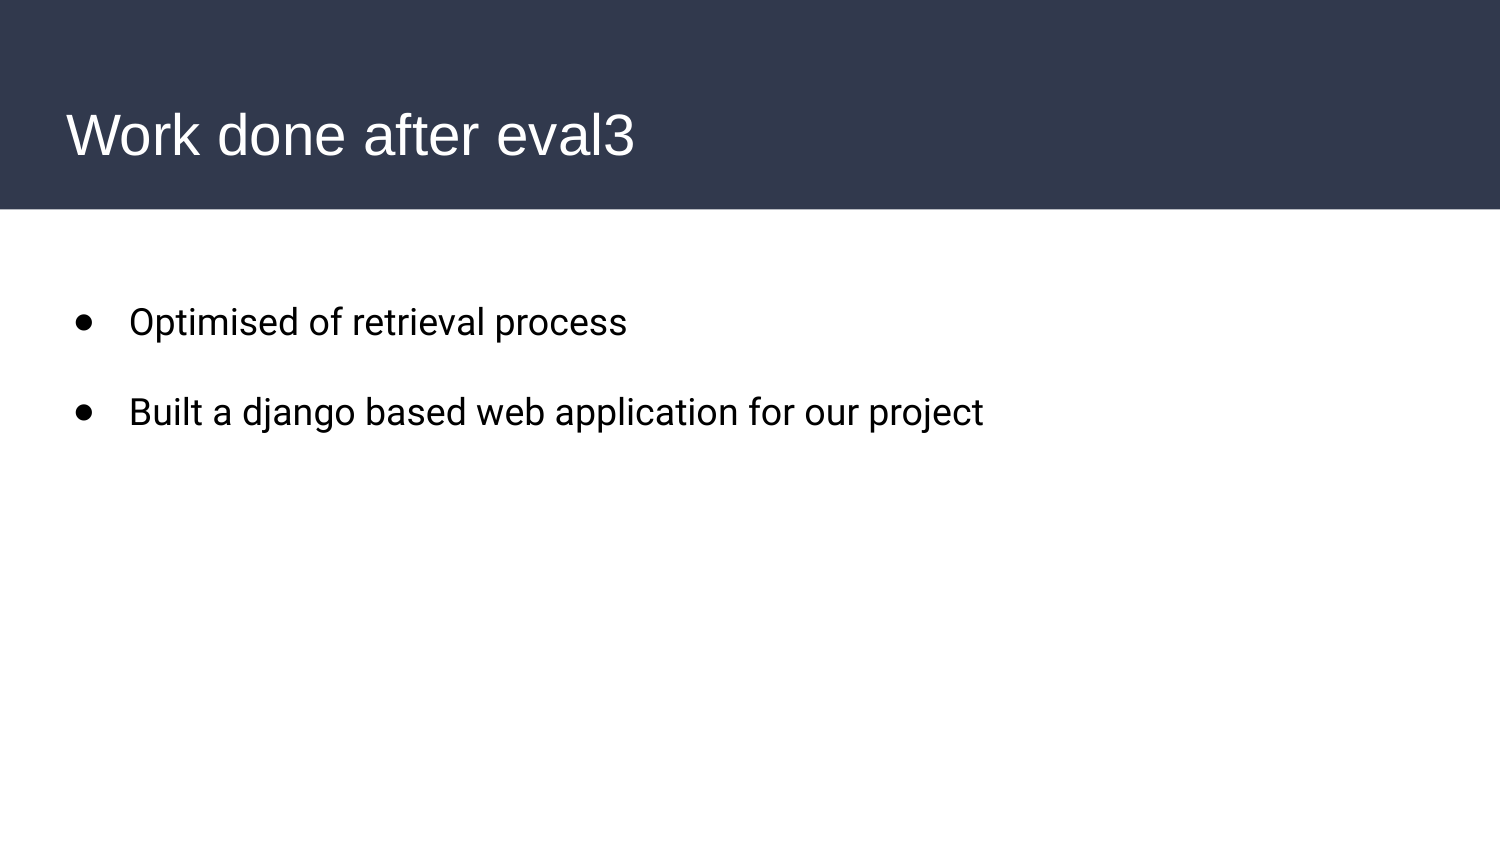

# Work done after eval3
Optimised of retrieval process

Built a django based web application for our project